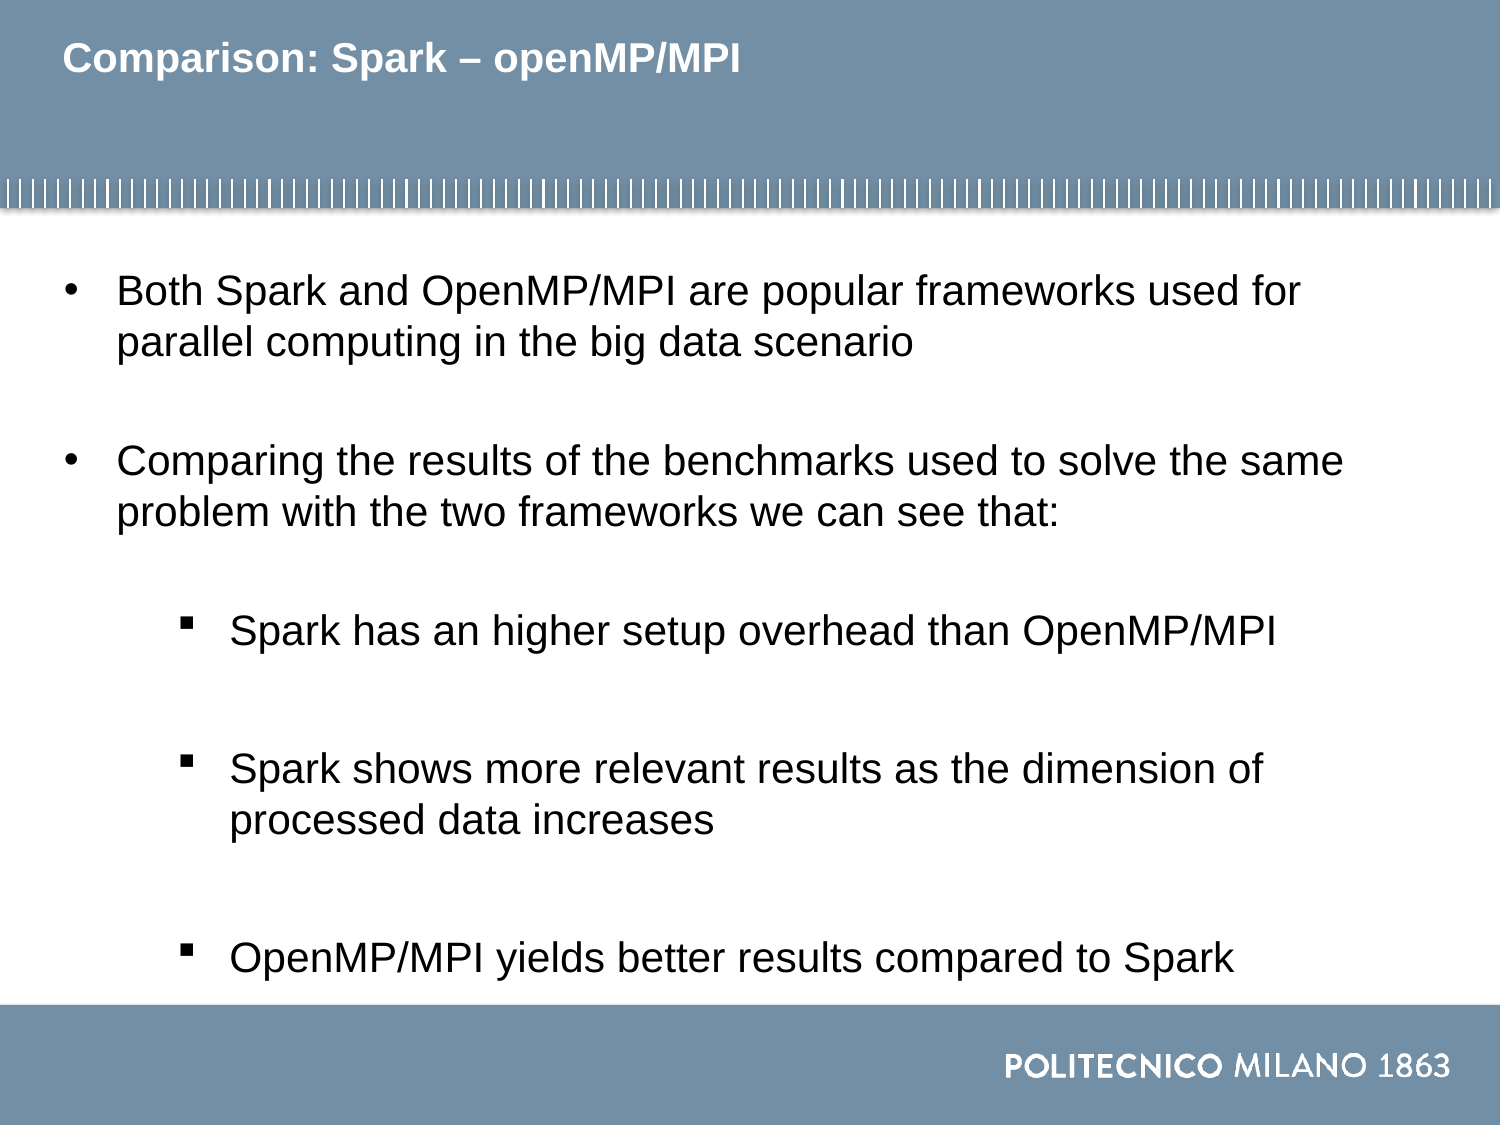

# Comparison: Spark – openMP/MPI
Both Spark and OpenMP/MPI are popular frameworks used for parallel computing in the big data scenario

Comparing the results of the benchmarks used to solve the same problem with the two frameworks we can see that:

Spark has an higher setup overhead than OpenMP/MPI

Spark shows more relevant results as the dimension of processed data increases

OpenMP/MPI yields better results compared to Spark